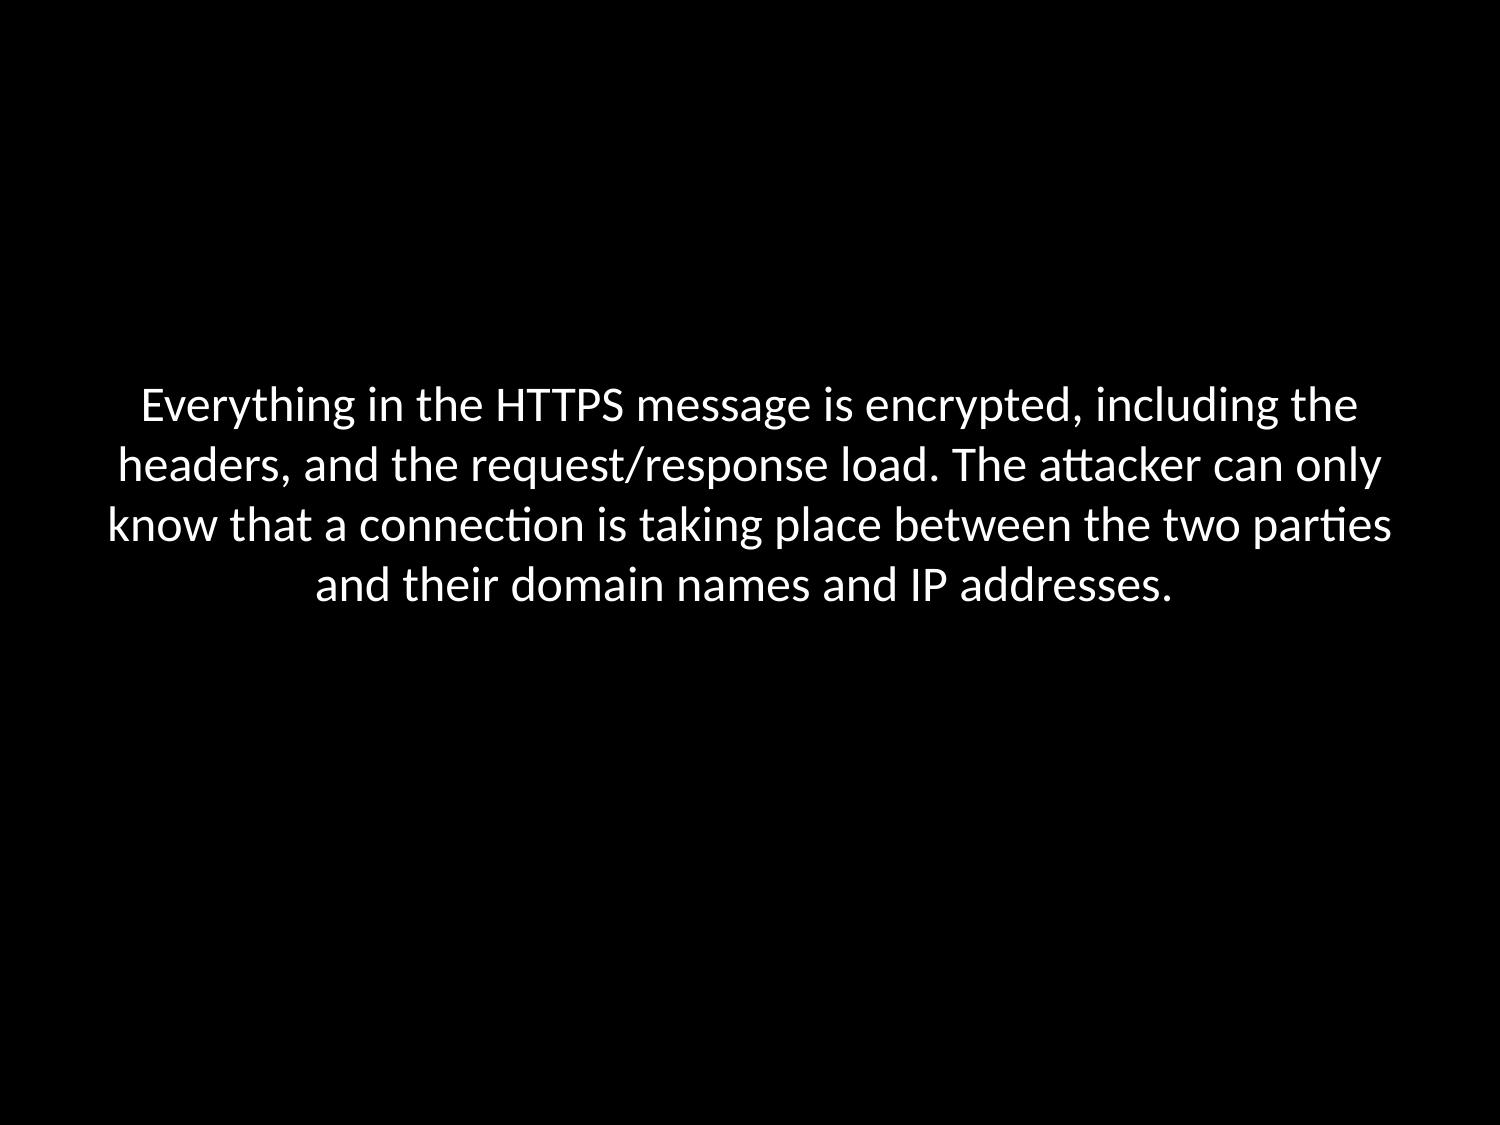

# Everything in the HTTPS message is encrypted, including the headers, and the request/response load. The attacker can only know that a connection is taking place between the two parties and their domain names and IP addresses.